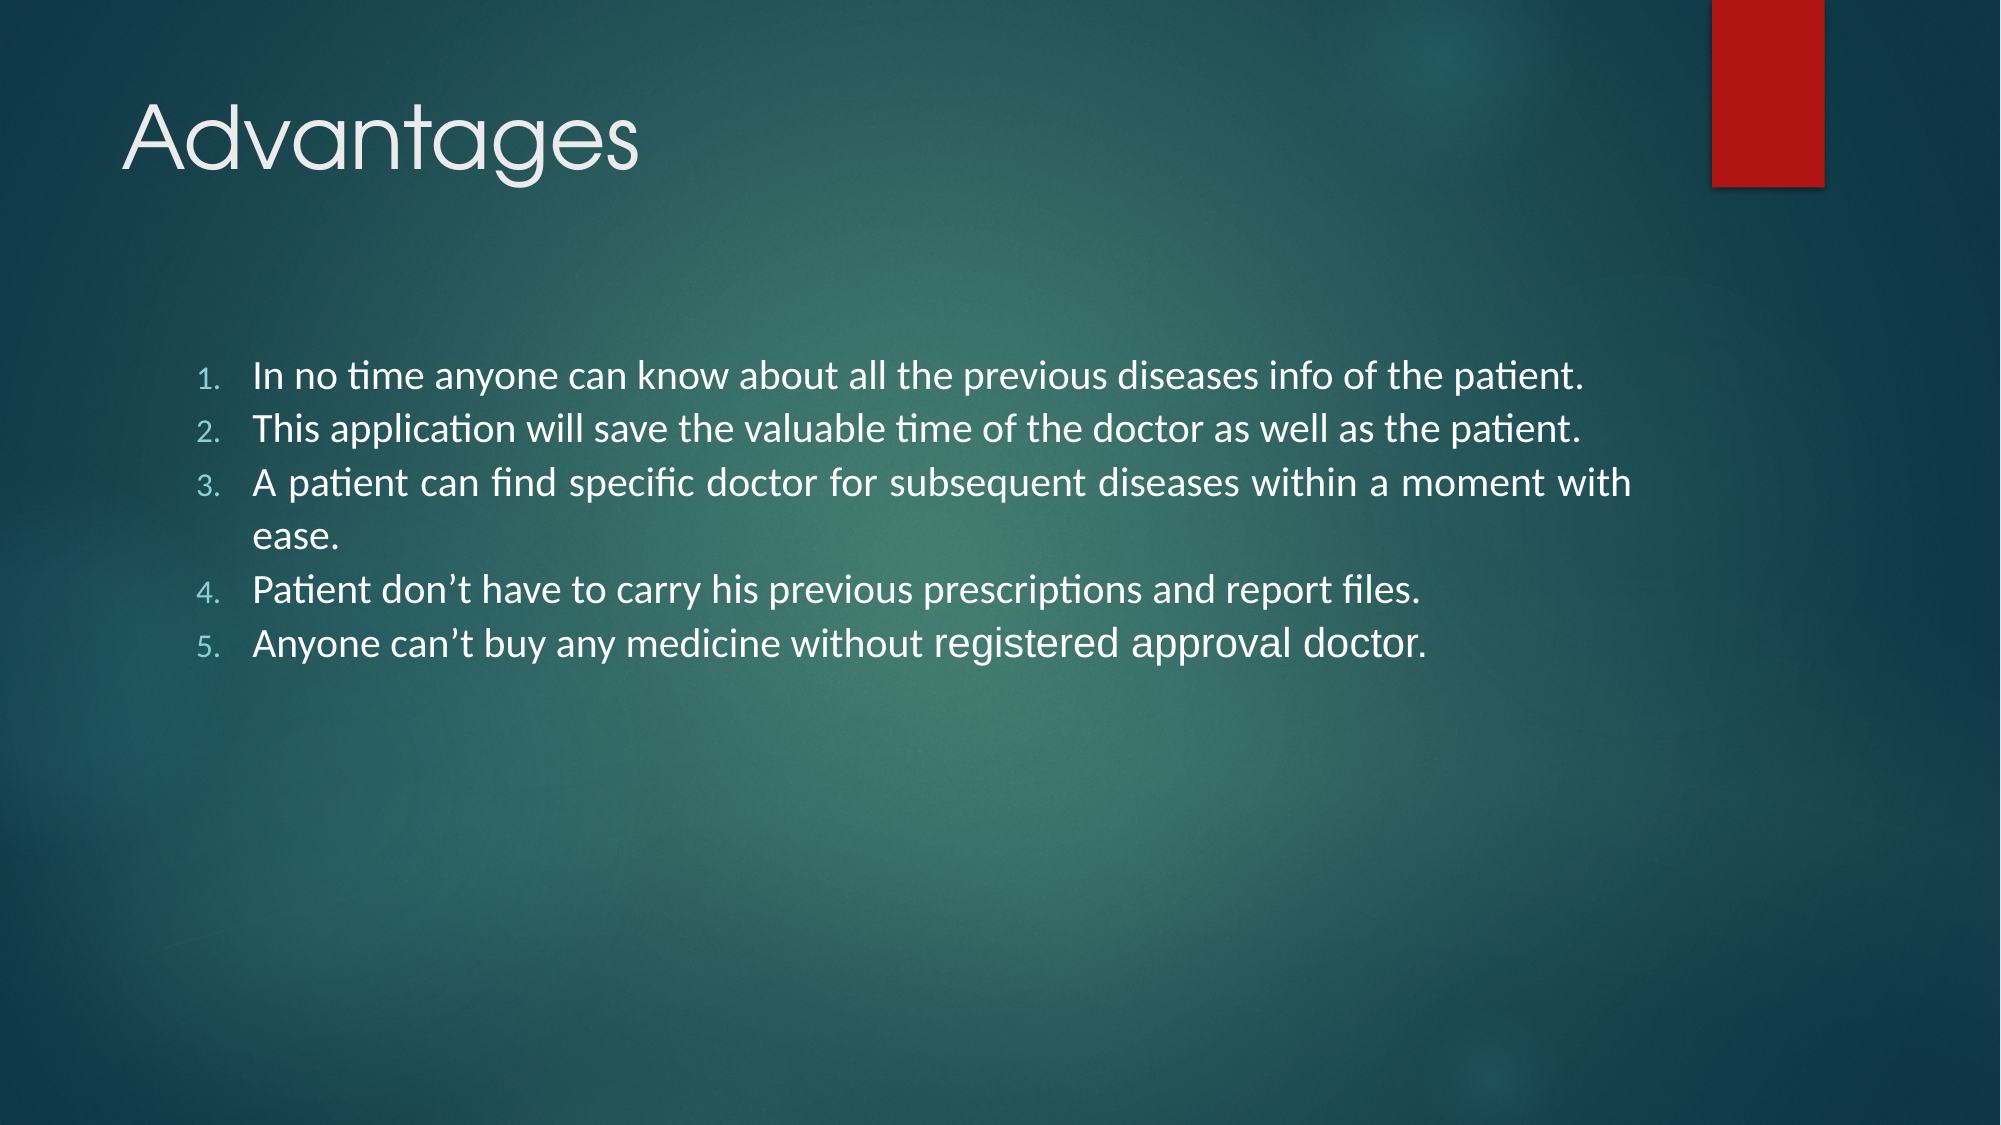

# Advantages
In no time anyone can know about all the previous diseases info of the patient.
This application will save the valuable time of the doctor as well as the patient.
A patient can find specific doctor for subsequent diseases within a moment with ease.
Patient don’t have to carry his previous prescriptions and report files.
Anyone can’t buy any medicine without registered approval doctor.